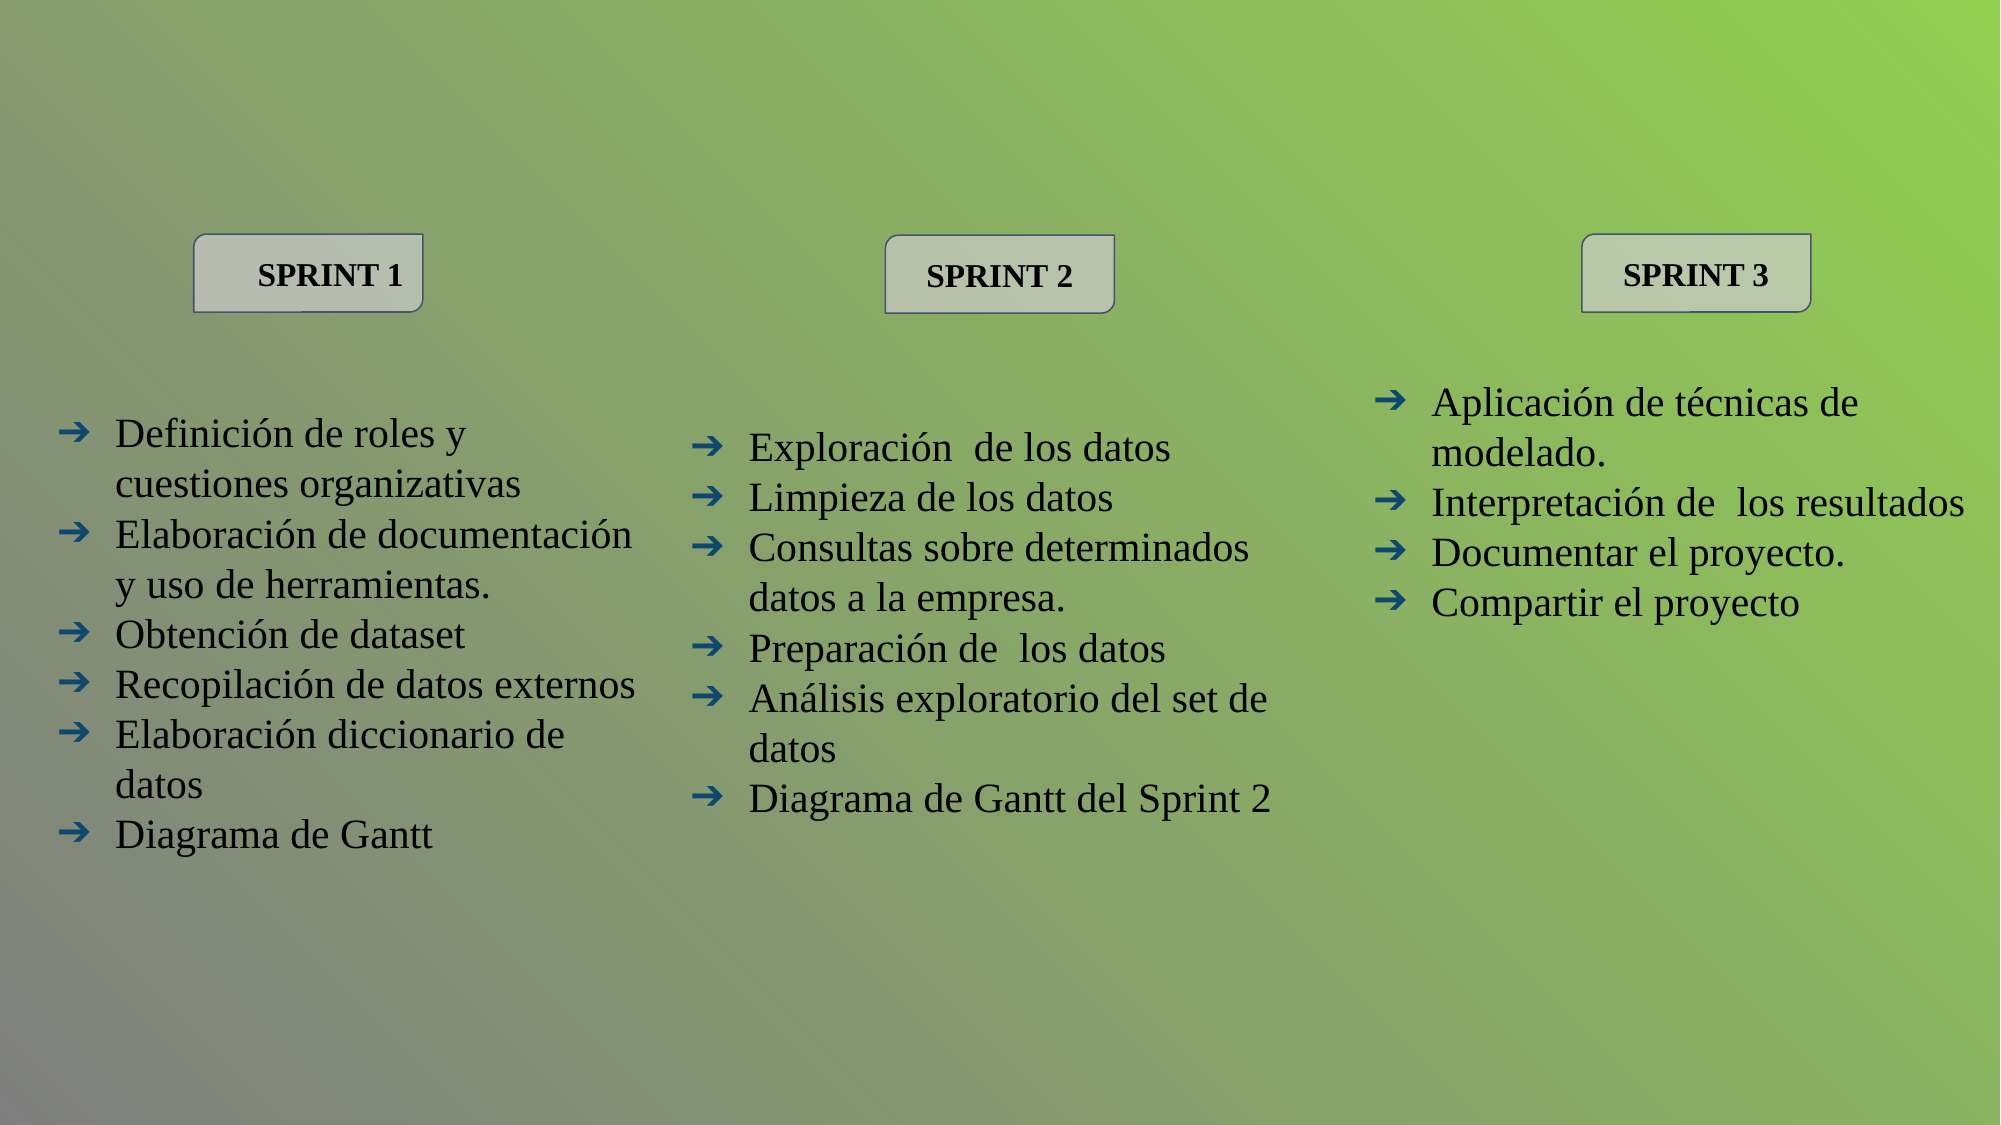

SPRINT 1
SPRINT 3
SPRINT 2
Definición de roles y cuestiones organizativas
Elaboración de documentación y uso de herramientas.
Obtención de dataset
Recopilación de datos externos
Elaboración diccionario de datos
Diagrama de Gantt
Exploración  de los datos
Limpieza de los datos
Consultas sobre determinados  datos a la empresa.
Preparación de  los datos
Análisis exploratorio del set de datos
Diagrama de Gantt del Sprint 2
Aplicación de técnicas de modelado.
Interpretación de  los resultados
Documentar el proyecto.
Compartir el proyecto